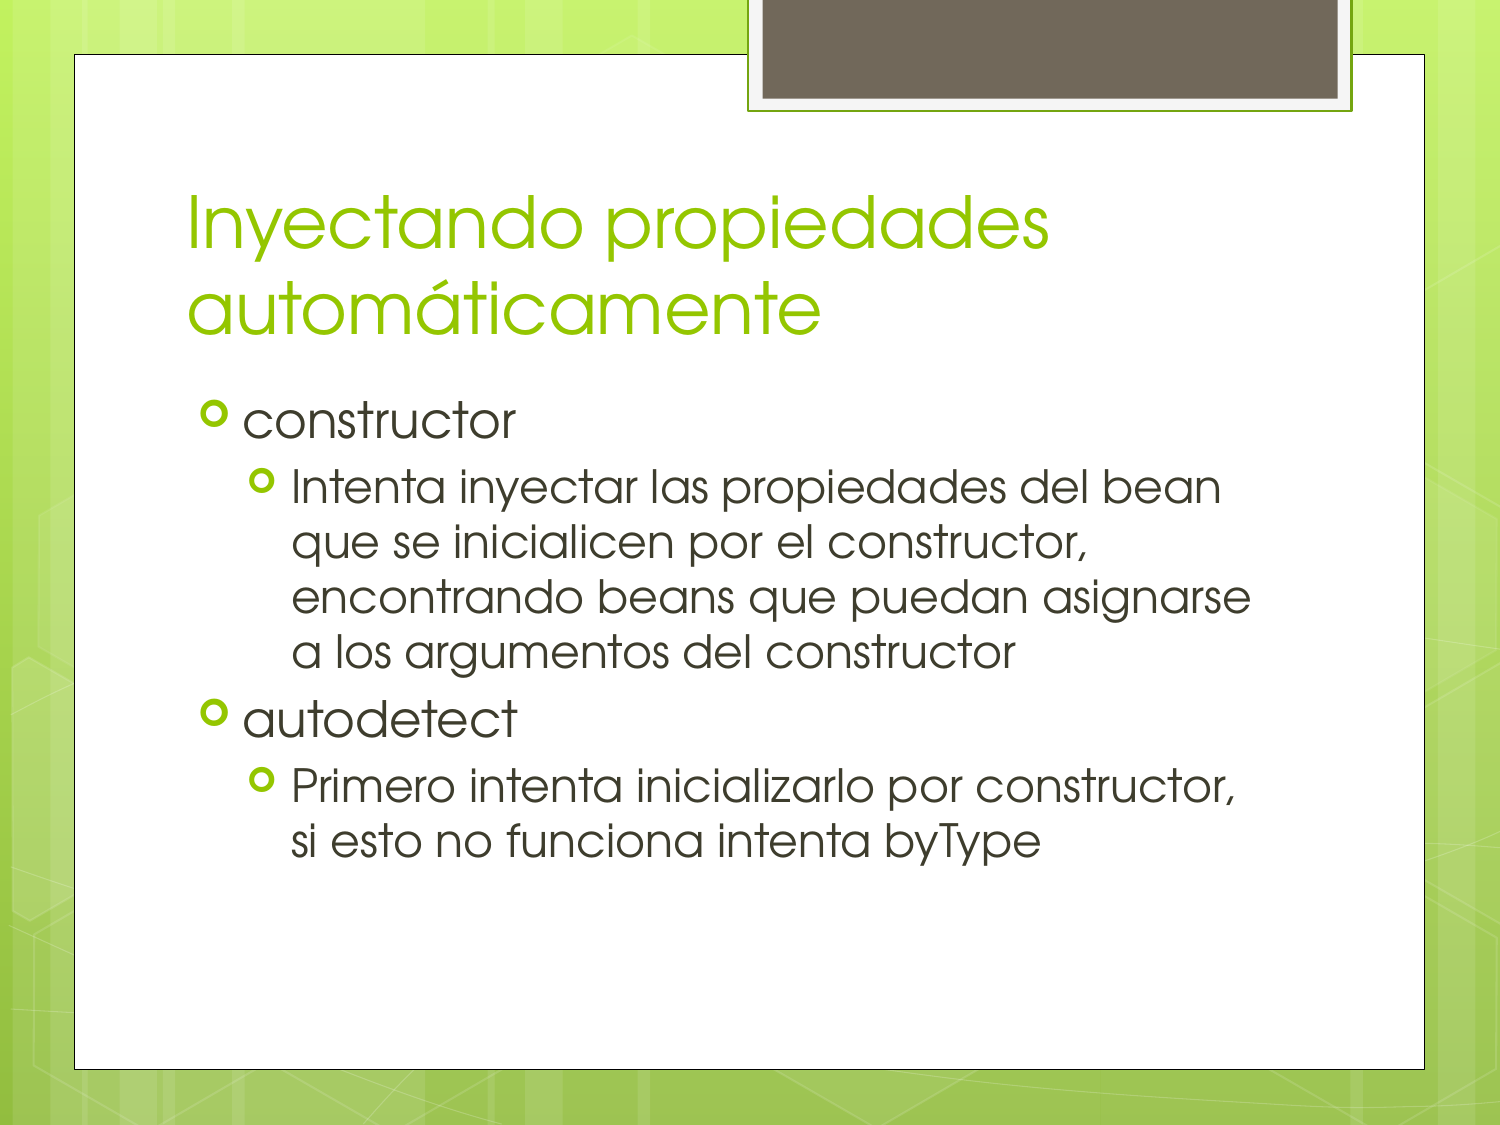

# Inyectando propiedades automáticamente
constructor
Intenta inyectar las propiedades del bean que se inicialicen por el constructor, encontrando beans que puedan asignarse a los argumentos del constructor
autodetect
Primero intenta inicializarlo por constructor, si esto no funciona intenta byType